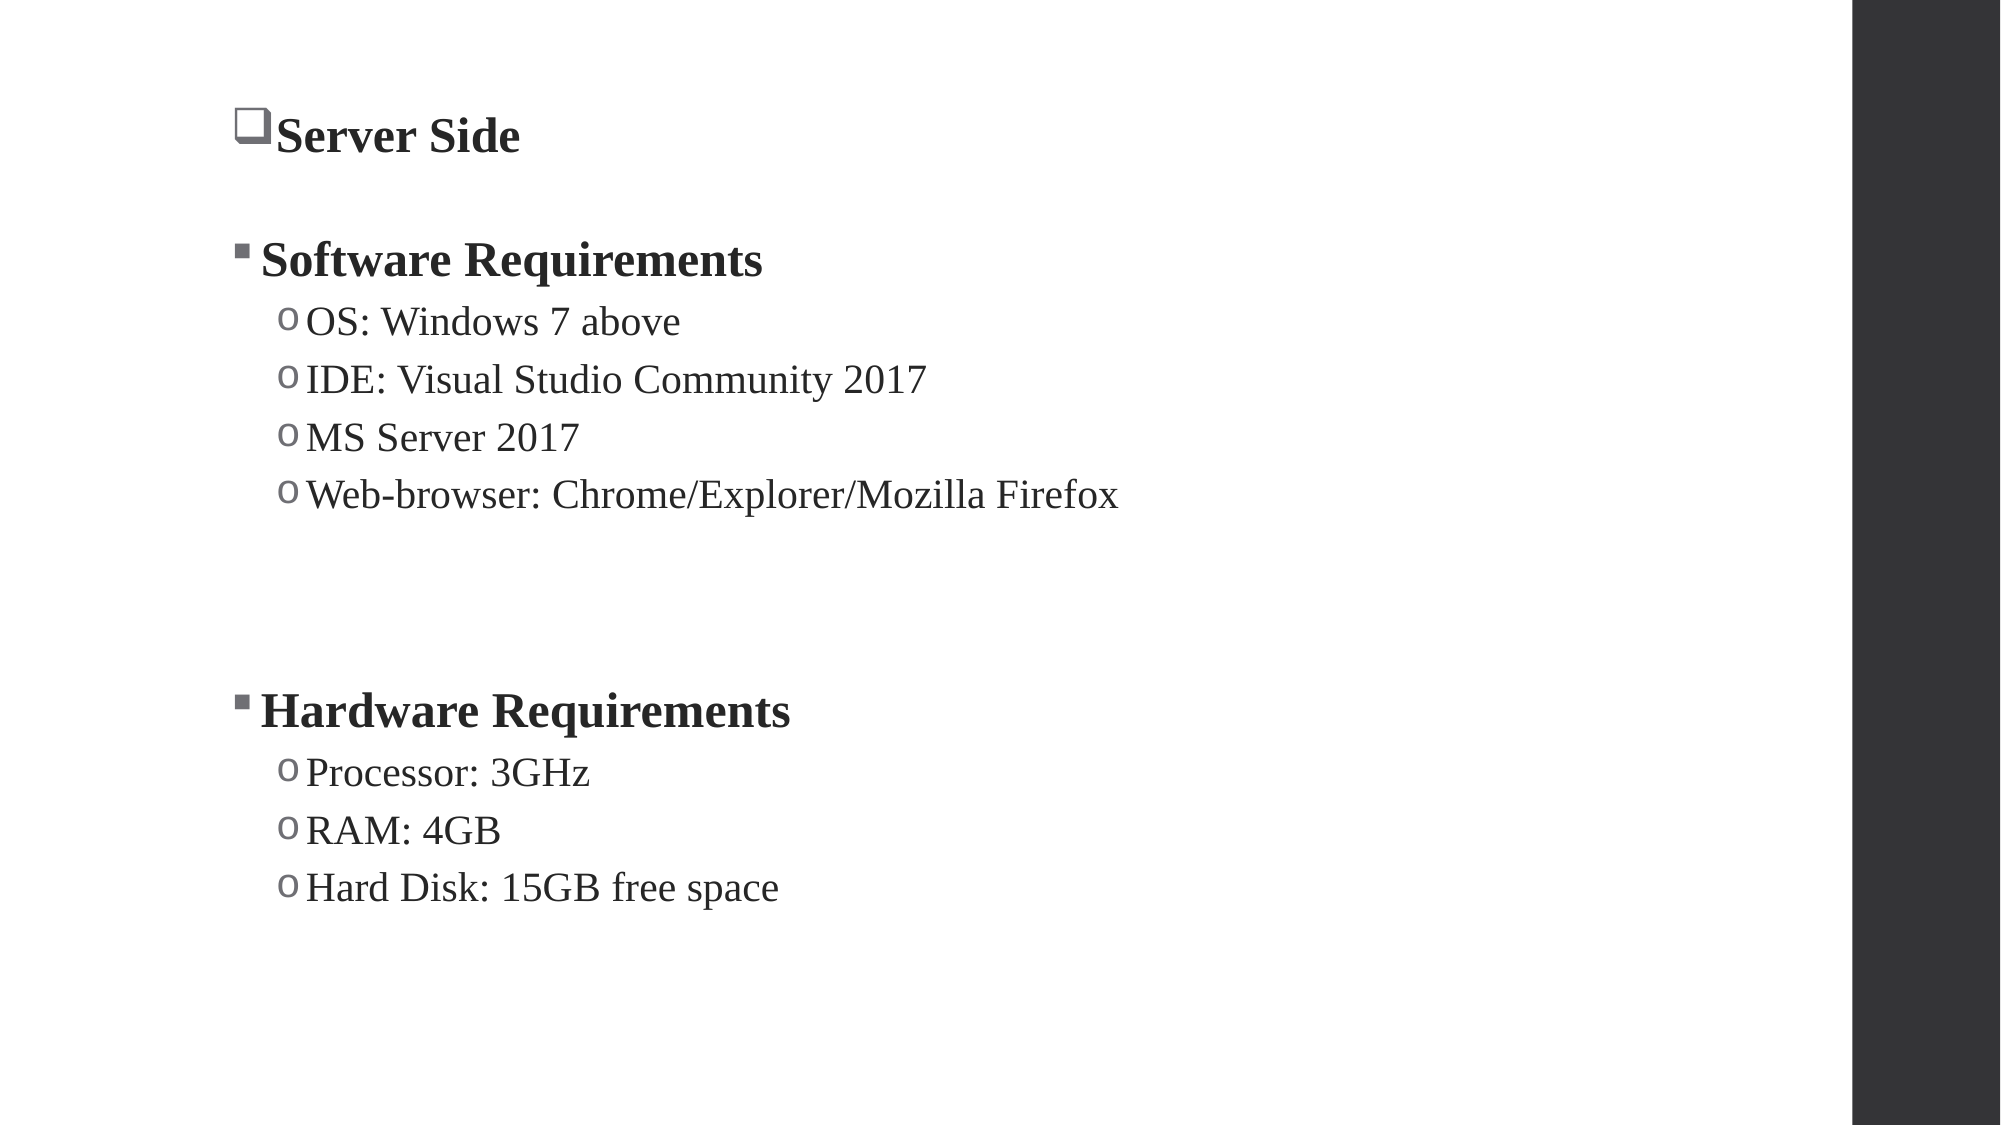

Server Side

Software Requirements
OS: Windows 7 above
IDE: Visual Studio Community 2017
MS Server 2017
Web-browser: Chrome/Explorer/Mozilla Firefox

Hardware Requirements
Processor: 3GHz
RAM: 4GB
Hard Disk: 15GB free space